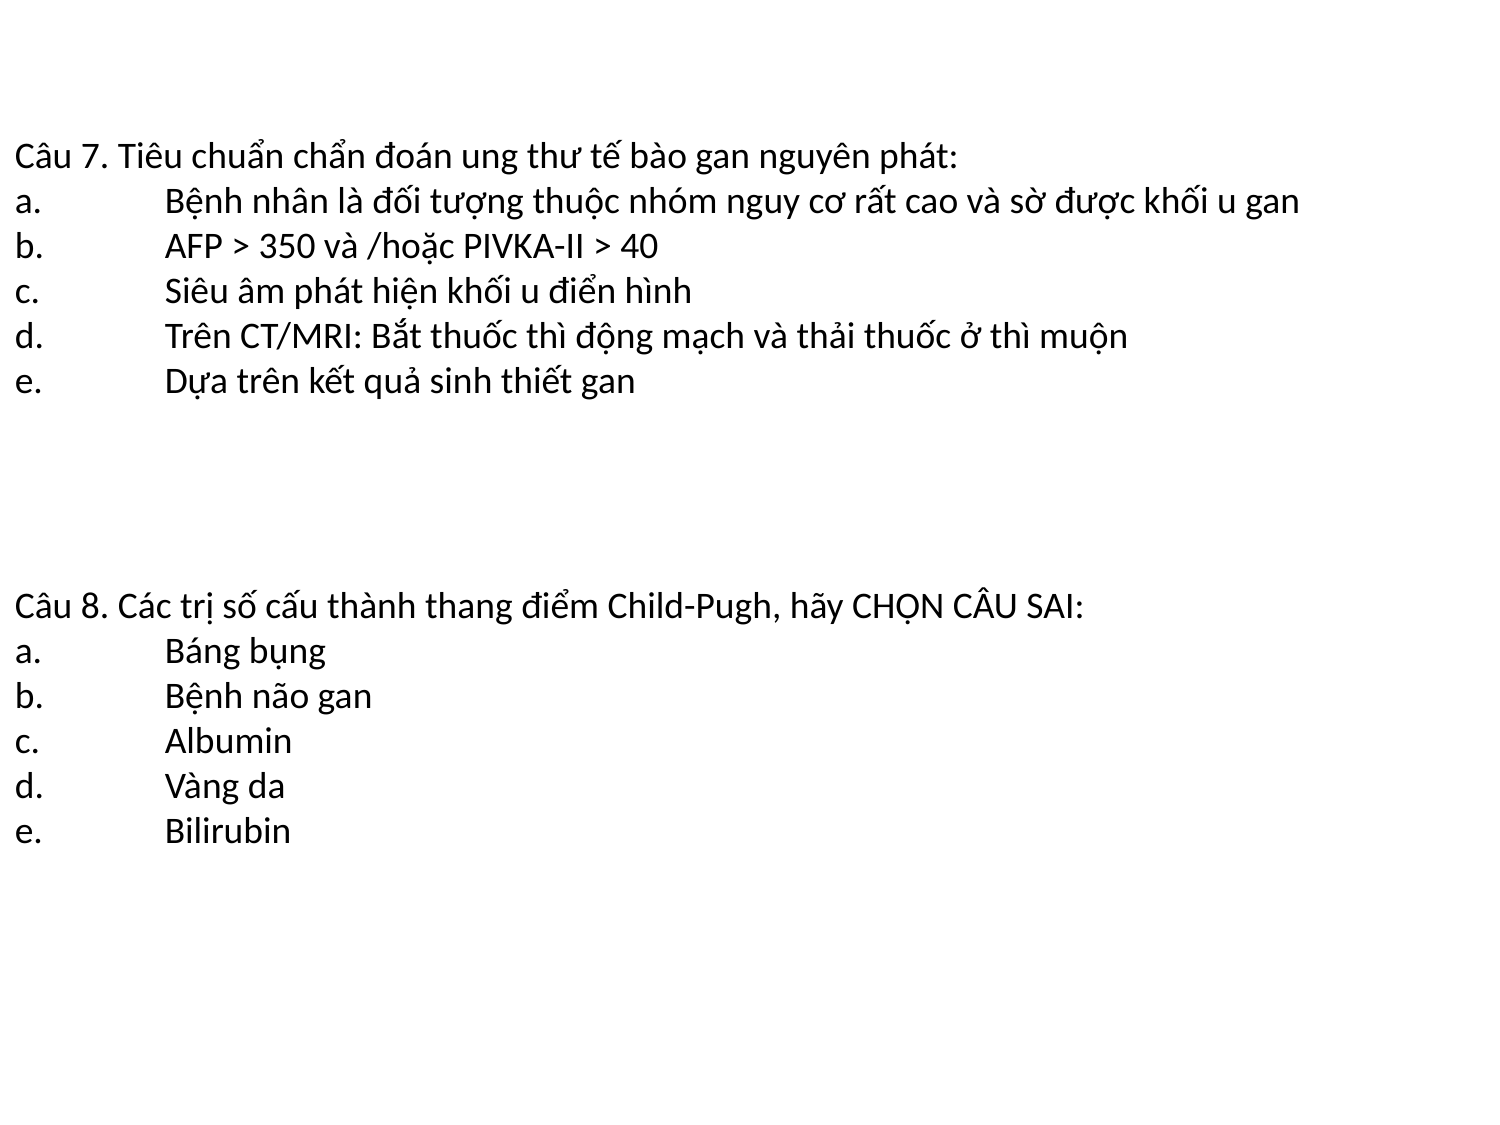

Câu 7. Tiêu chuẩn chẩn đoán ung thư tế bào gan nguyên phát:
a.	Bệnh nhân là đối tượng thuộc nhóm nguy cơ rất cao và sờ được khối u gan
b.	AFP > 350 và /hoặc PIVKA-II > 40
c.	Siêu âm phát hiện khối u điển hình
d.	Trên CT/MRI: Bắt thuốc thì động mạch và thải thuốc ở thì muộn
e.	Dựa trên kết quả sinh thiết gan

Câu 8. Các trị số cấu thành thang điểm Child-Pugh, hãy CHỌN CÂU SAI:
a.	Báng bụng
b.	Bệnh não gan
c.	Albumin
d.	Vàng da
e.	Bilirubin
#